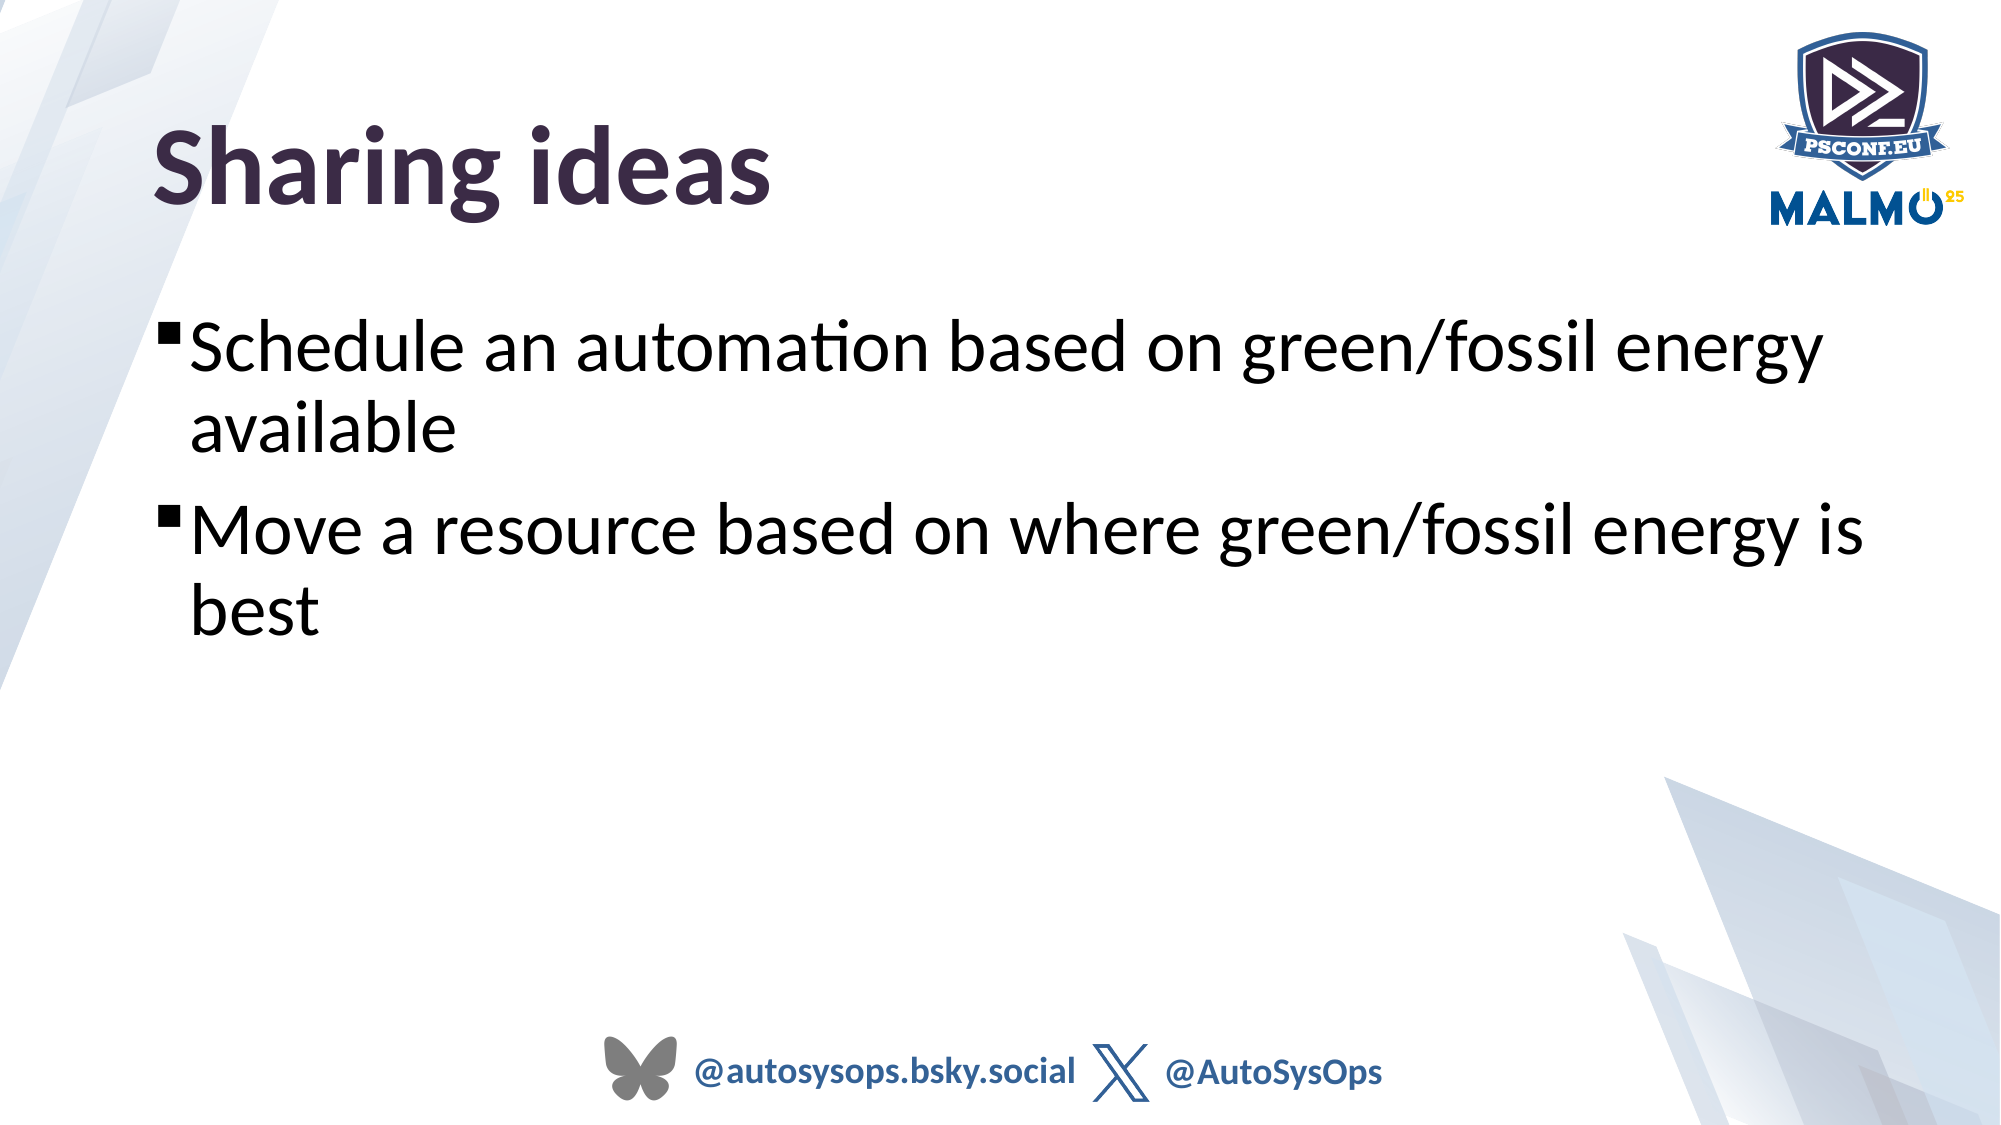

# Sharing ideas
Schedule an automation based on green/fossil energy available
Move a resource based on where green/fossil energy is best